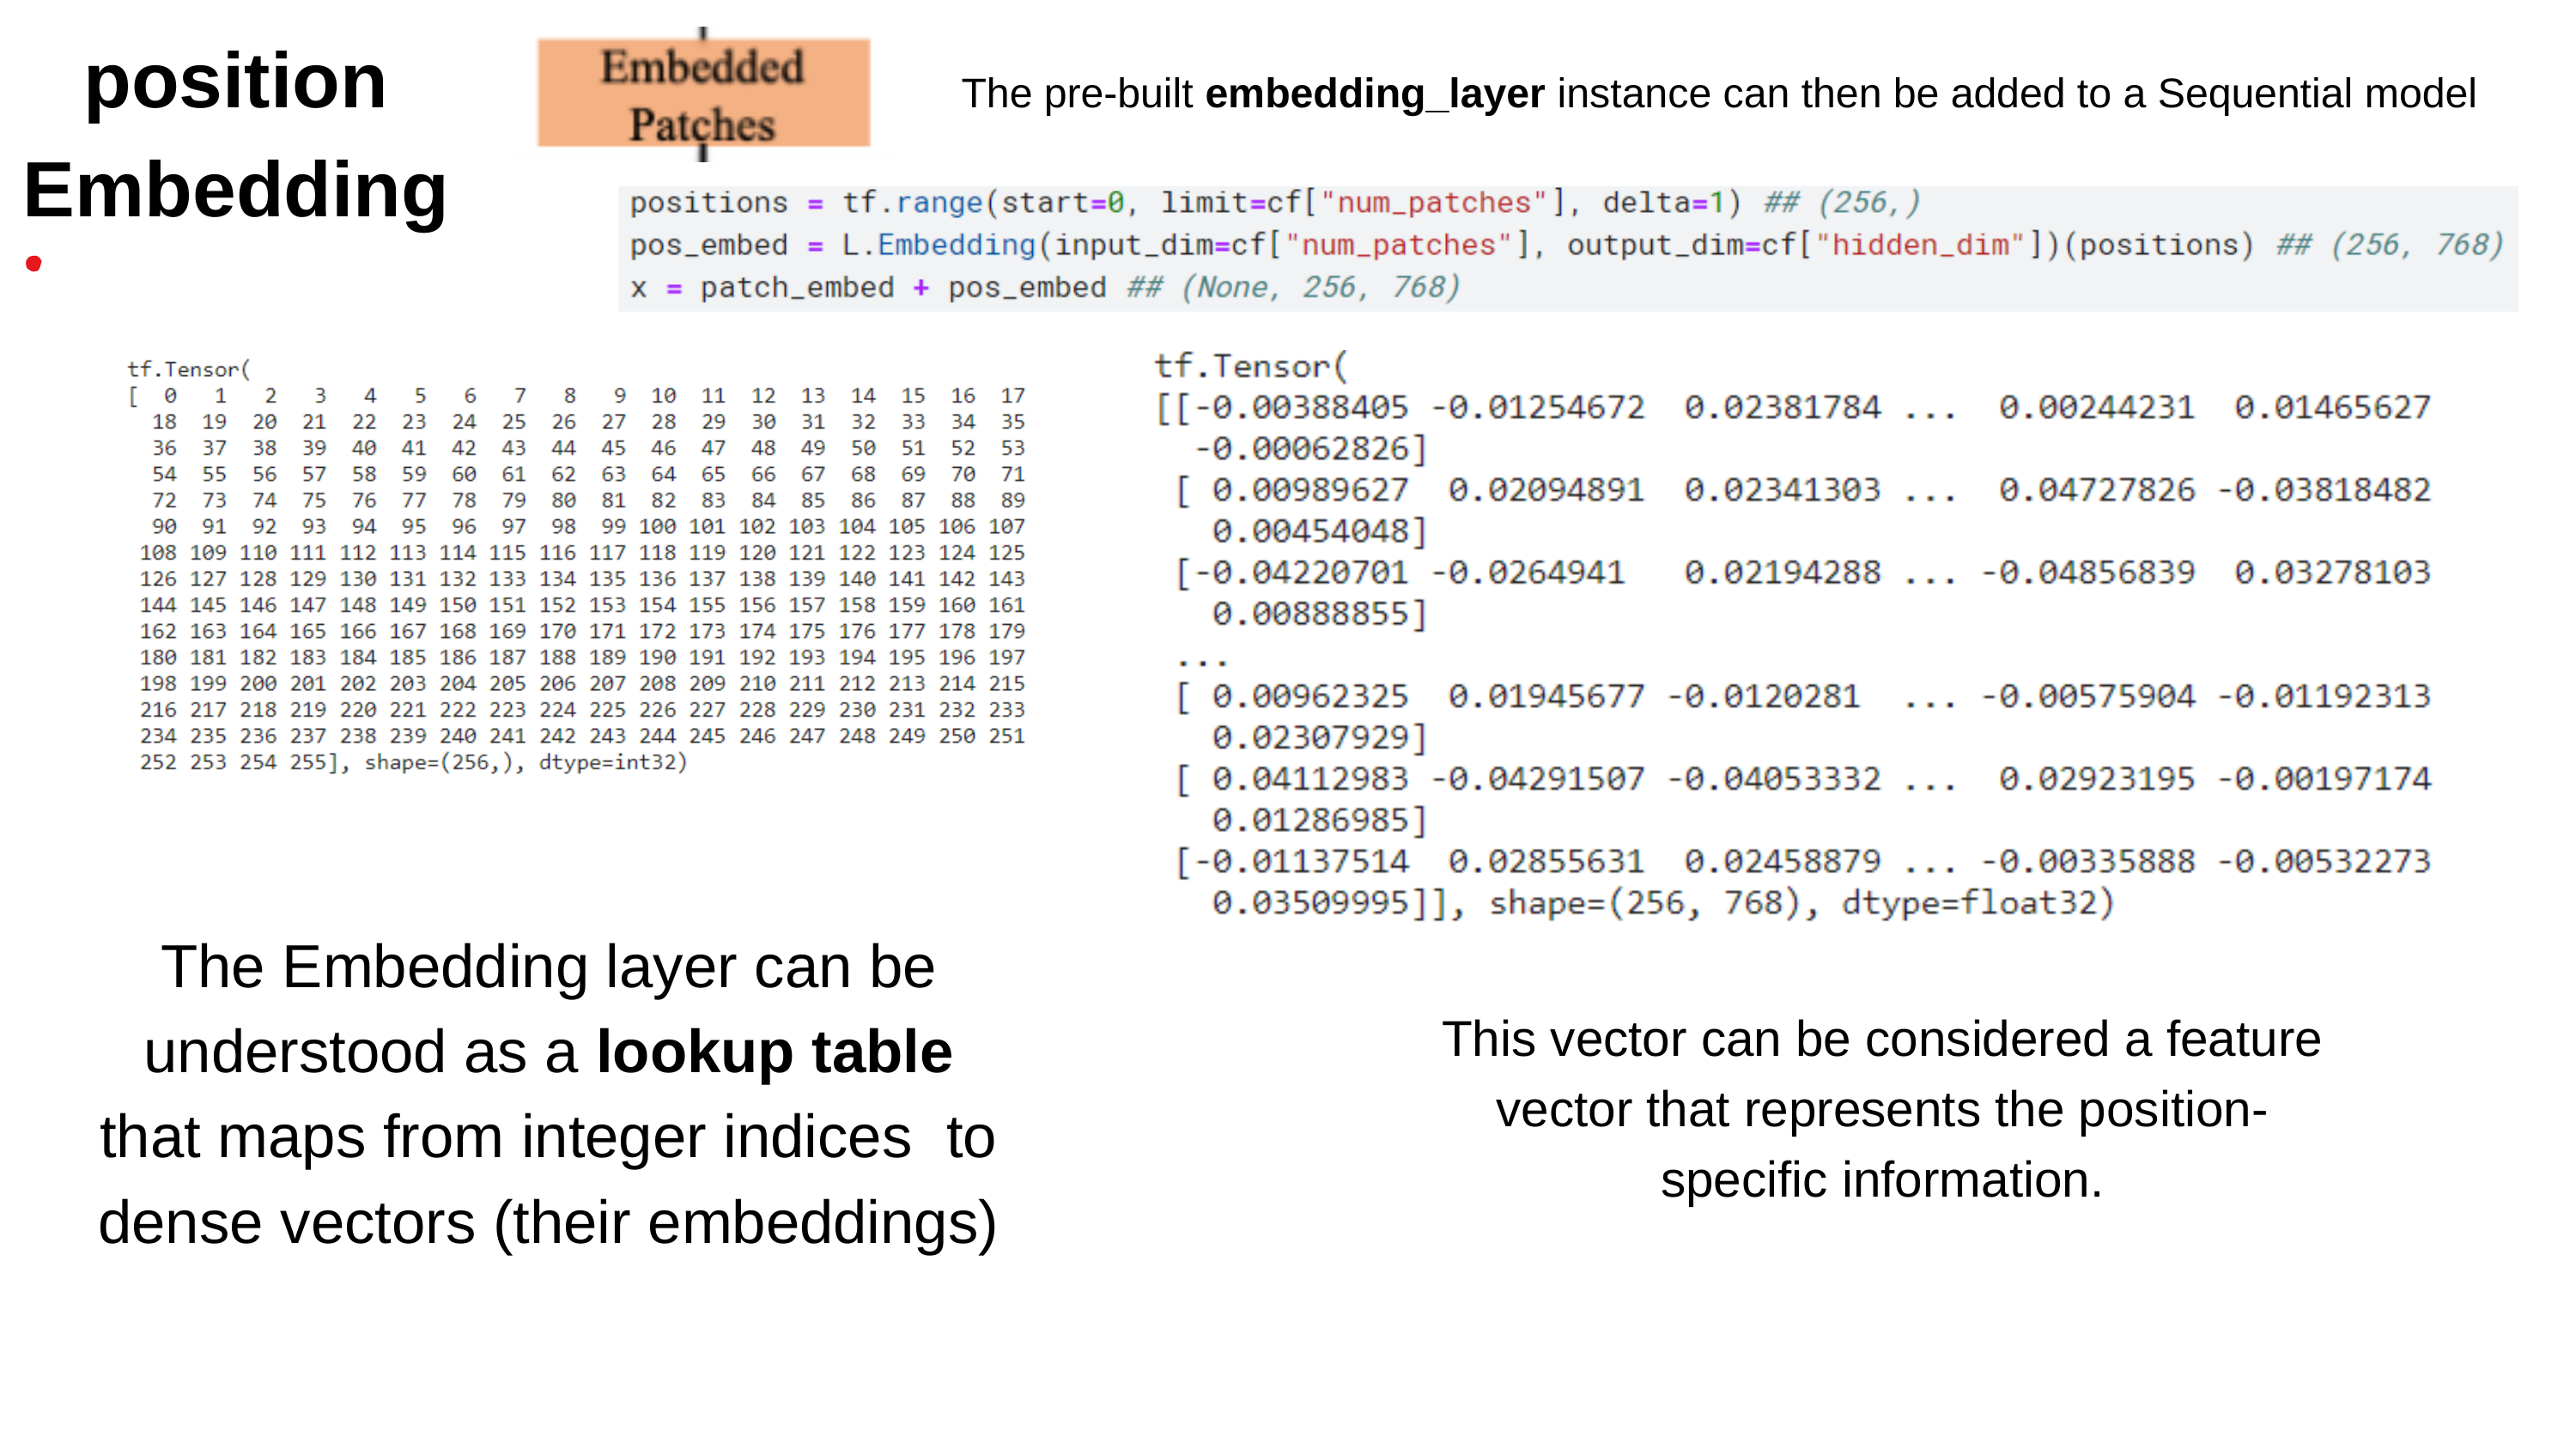

position
Embedding

The pre-built embedding_layer instance can then be added to a Sequential model

The Embedding layer can be understood as a lookup table that maps from integer indices  to dense vectors (their embeddings)
This vector can be considered a feature vector that represents the position-specific information.